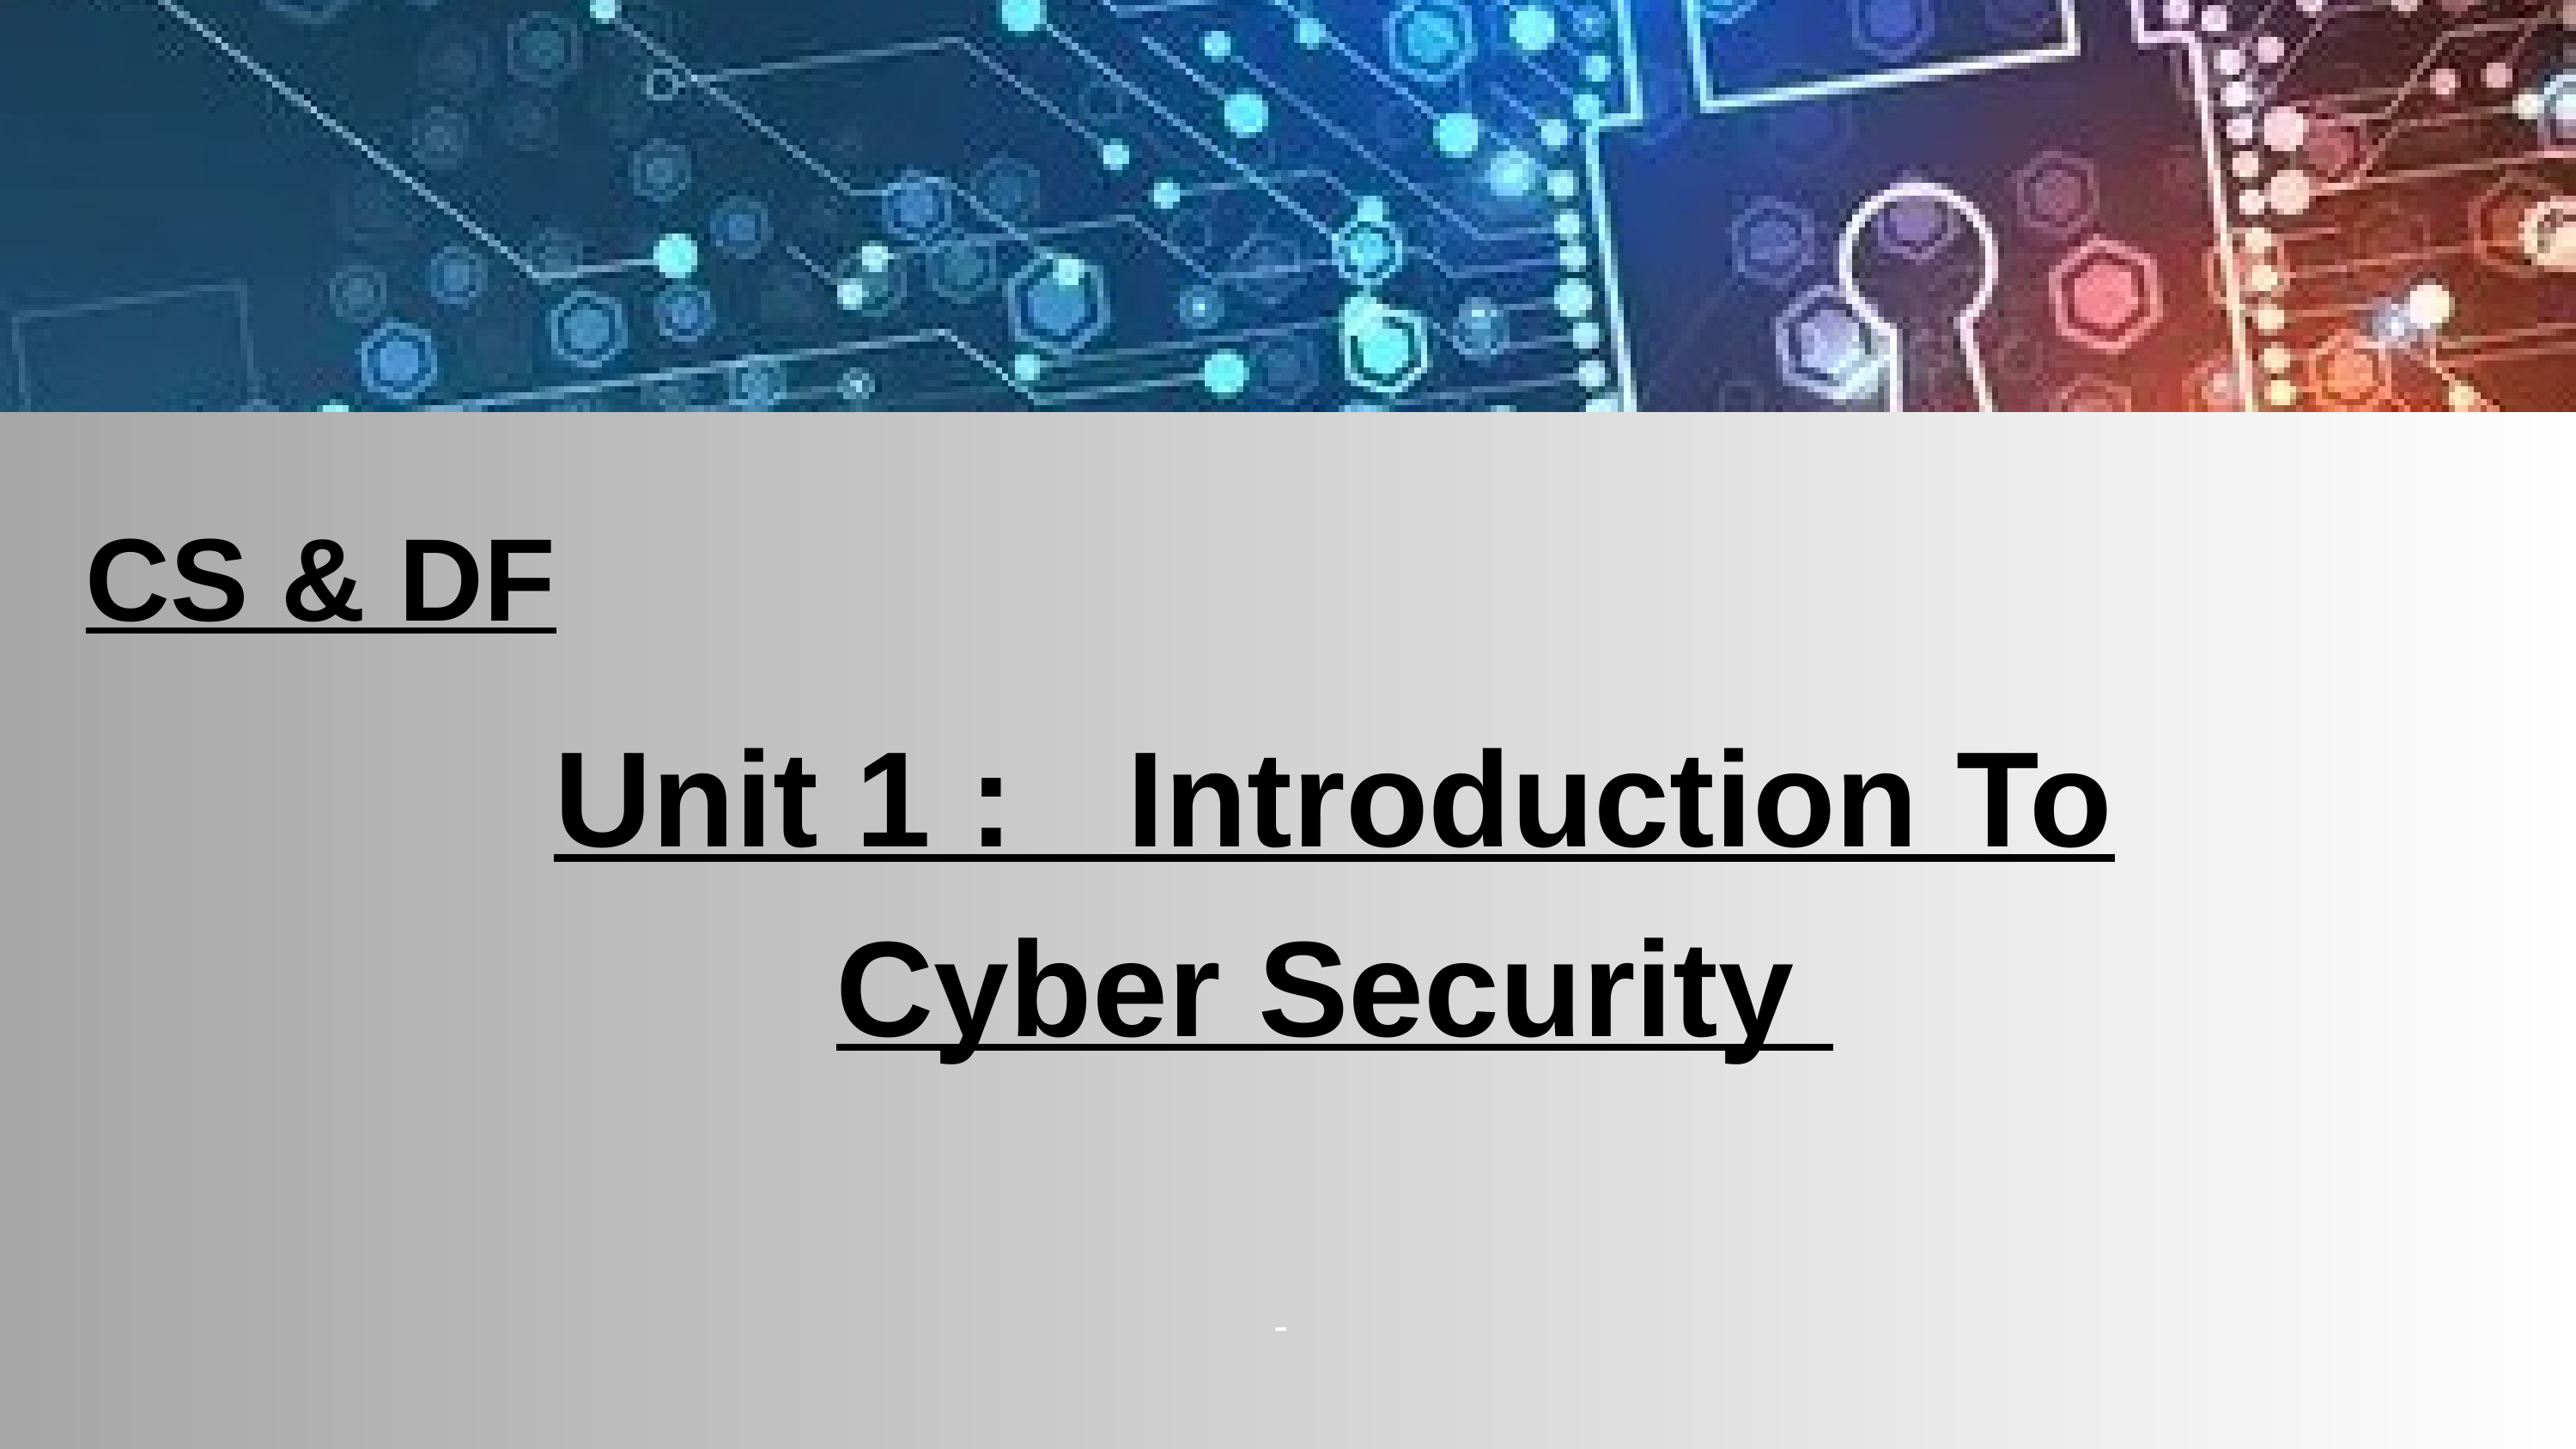

CS & DF
Unit 1 :   Introduction To Cyber Security

-